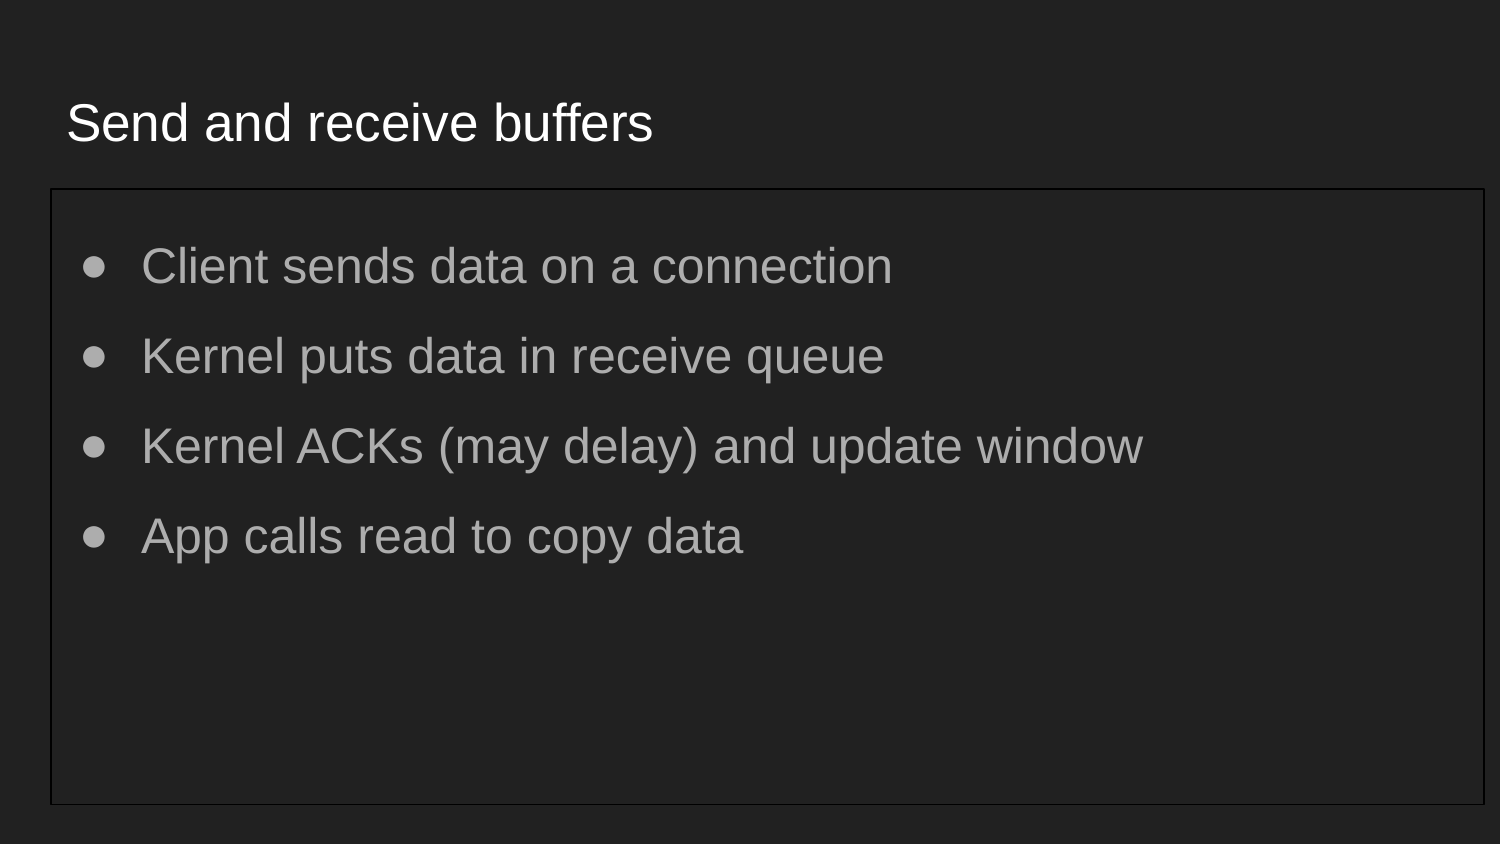

# Send and receive buffers
Client sends data on a connection
Kernel puts data in receive queue
Kernel ACKs (may delay) and update window
App calls read to copy data